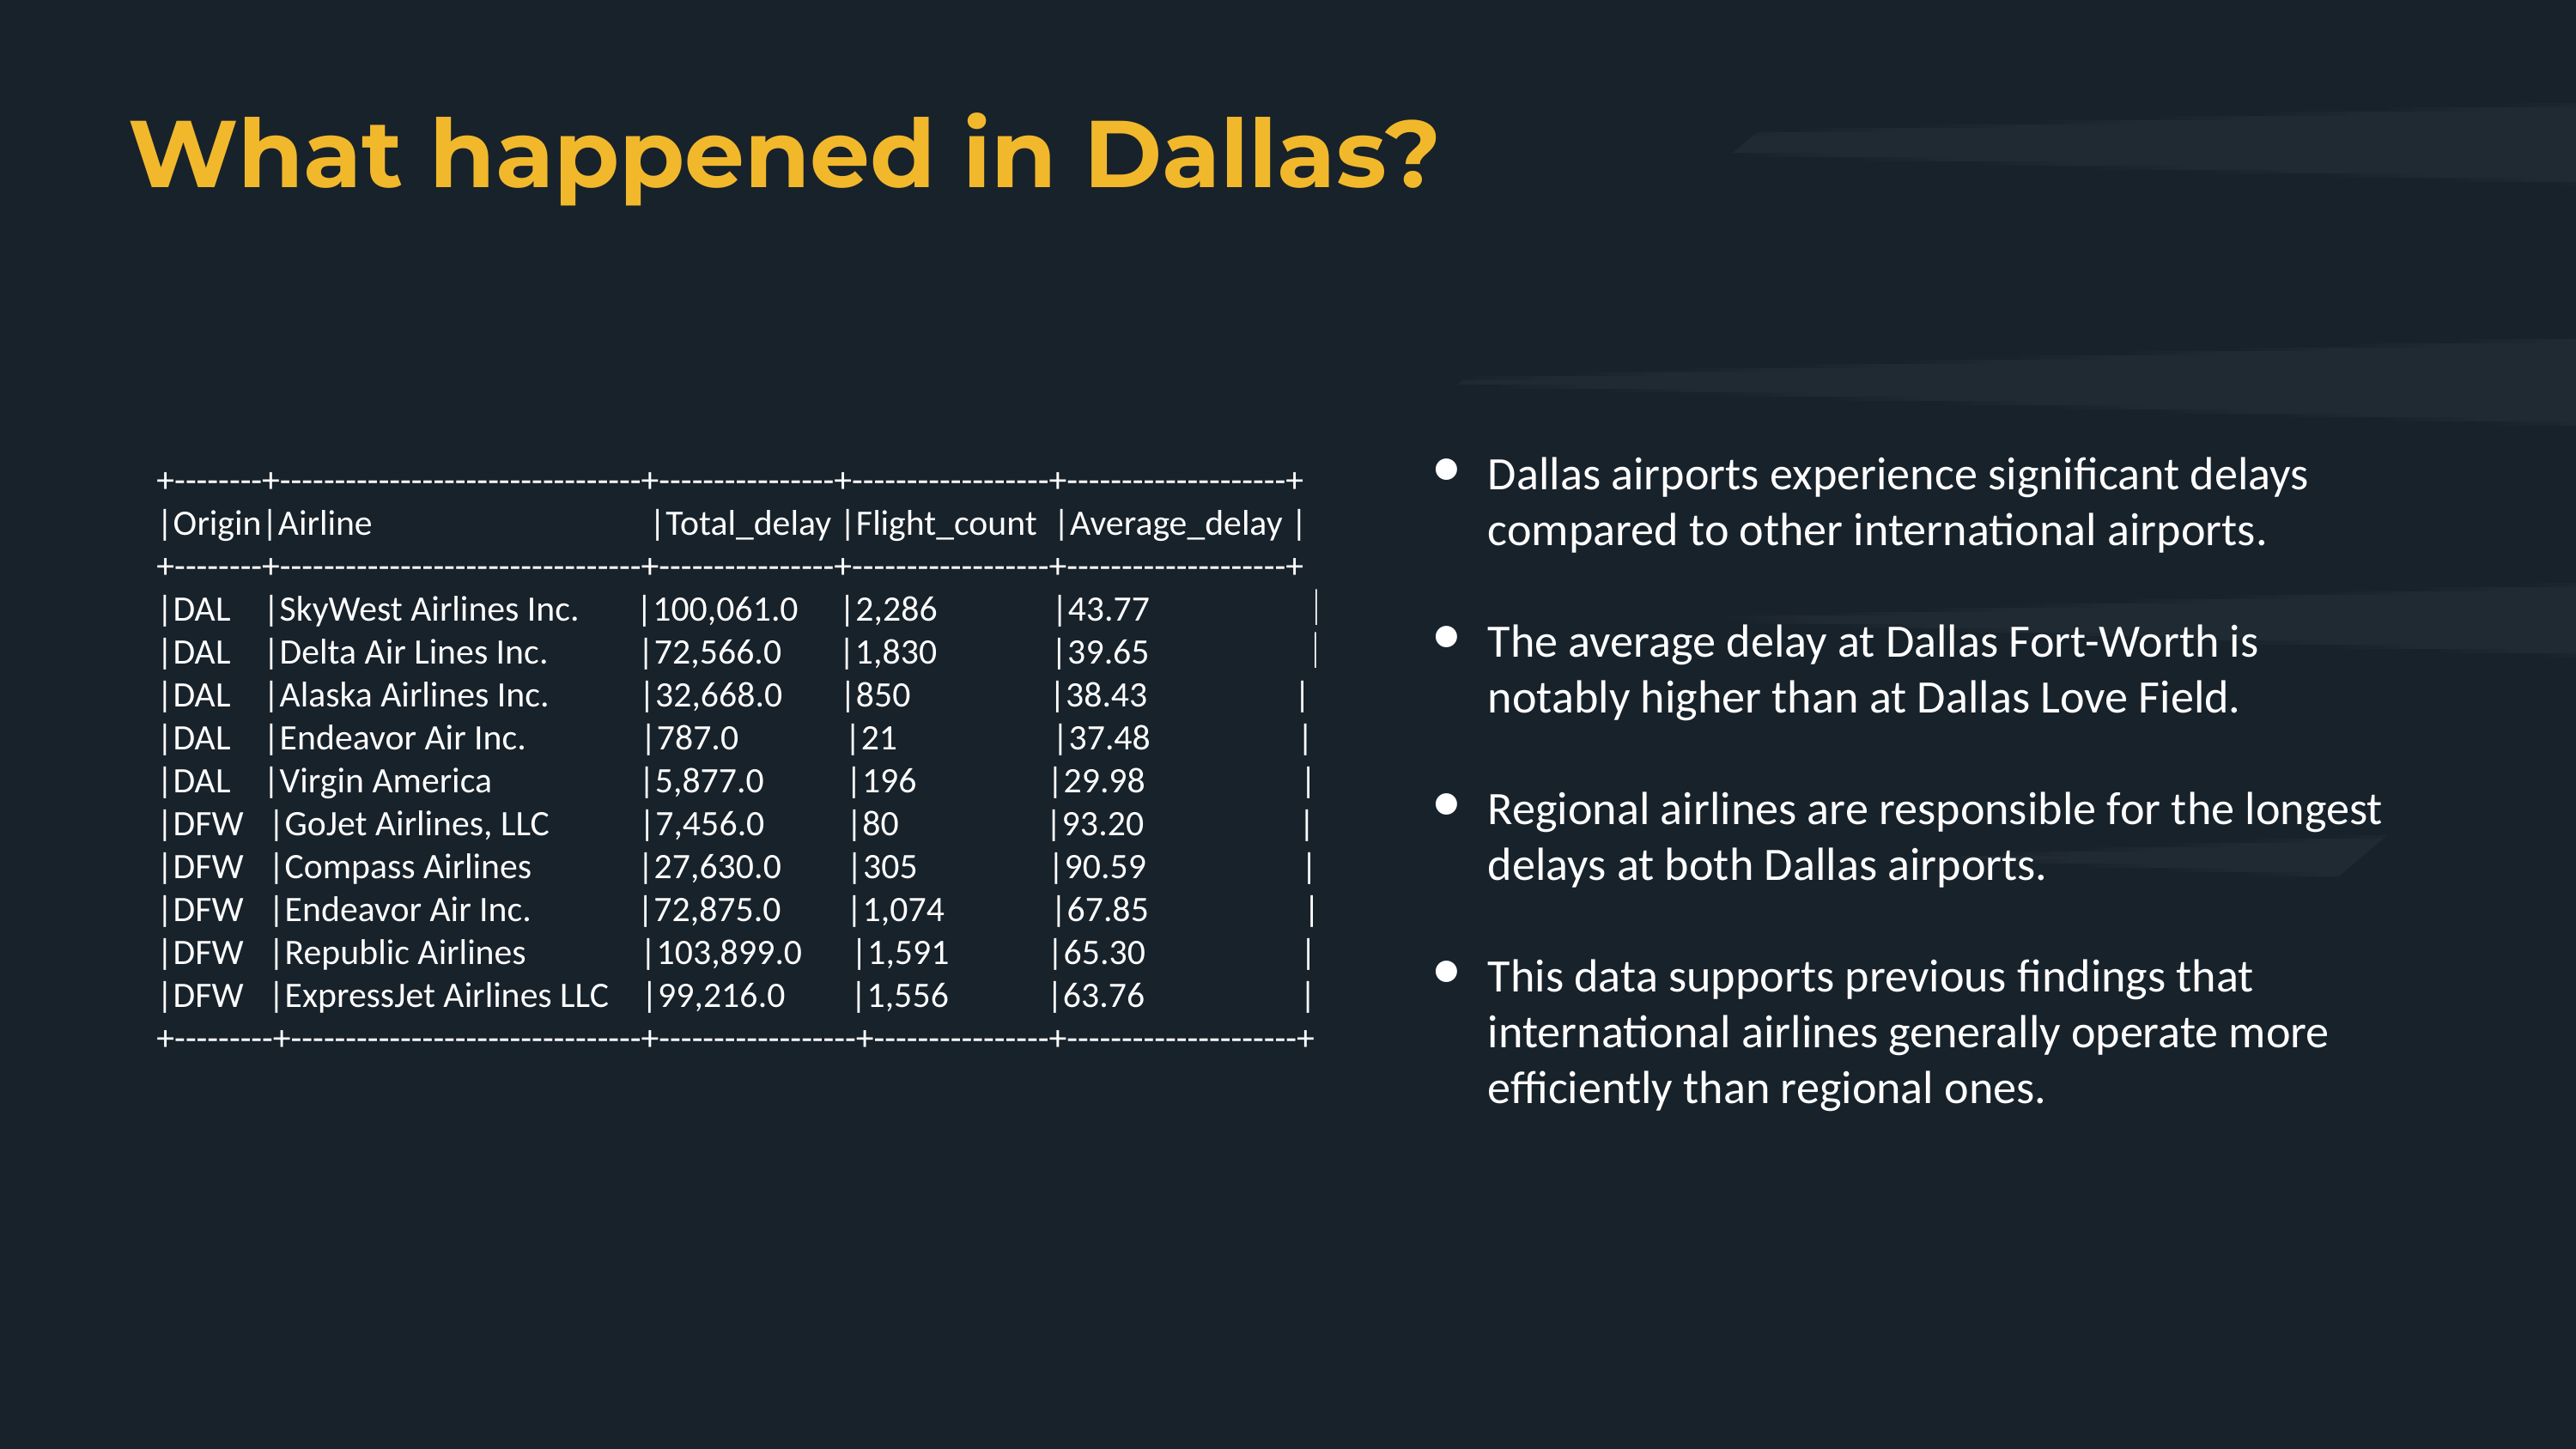

What happened in Dallas?

Dallas airports experience significant delays compared to other international airports.

The average delay at Dallas Fort-Worth is notably higher than at Dallas Love Field.

Regional airlines are responsible for the longest delays at both Dallas airports.

This data supports previous findings that international airlines generally operate more efficiently than regional ones.
+--------+---------------------------------+----------------+------------------+--------------------+
|Origin|Airline                                  |Total_delay |Flight_count  |Average_delay |
+--------+---------------------------------+----------------+------------------+--------------------+
|DAL    |SkyWest Airlines Inc.       |100,061.0     |2,286              |43.77                 ｜
|DAL    |Delta Air Lines Inc.           |72,566.0       |1,830              |39.65                 ｜
|DAL    |Alaska Airlines Inc.           |32,668.0       |850                 |38.43                  |
|DAL    |Endeavor Air Inc.              |787.0             |21                   |37.48                  |
|DAL    |Virgin America                  |5,877.0          |196                |29.98                   |
|DFW   |GoJet Airlines, LLC           |7,456.0          |80                  |93.20                   |
|DFW   |Compass Airlines             |27,630.0        |305                |90.59                   |
|DFW   |Endeavor Air Inc.             |72,875.0        |1,074             |67.85                   |
|DFW   |Republic Airlines              |103,899.0      |1,591            |65.30                   |
|DFW   |ExpressJet Airlines LLC    |99,216.0        |1,556            |63.76                   |
+---------+--------------------------------+------------------+----------------+---------------------+